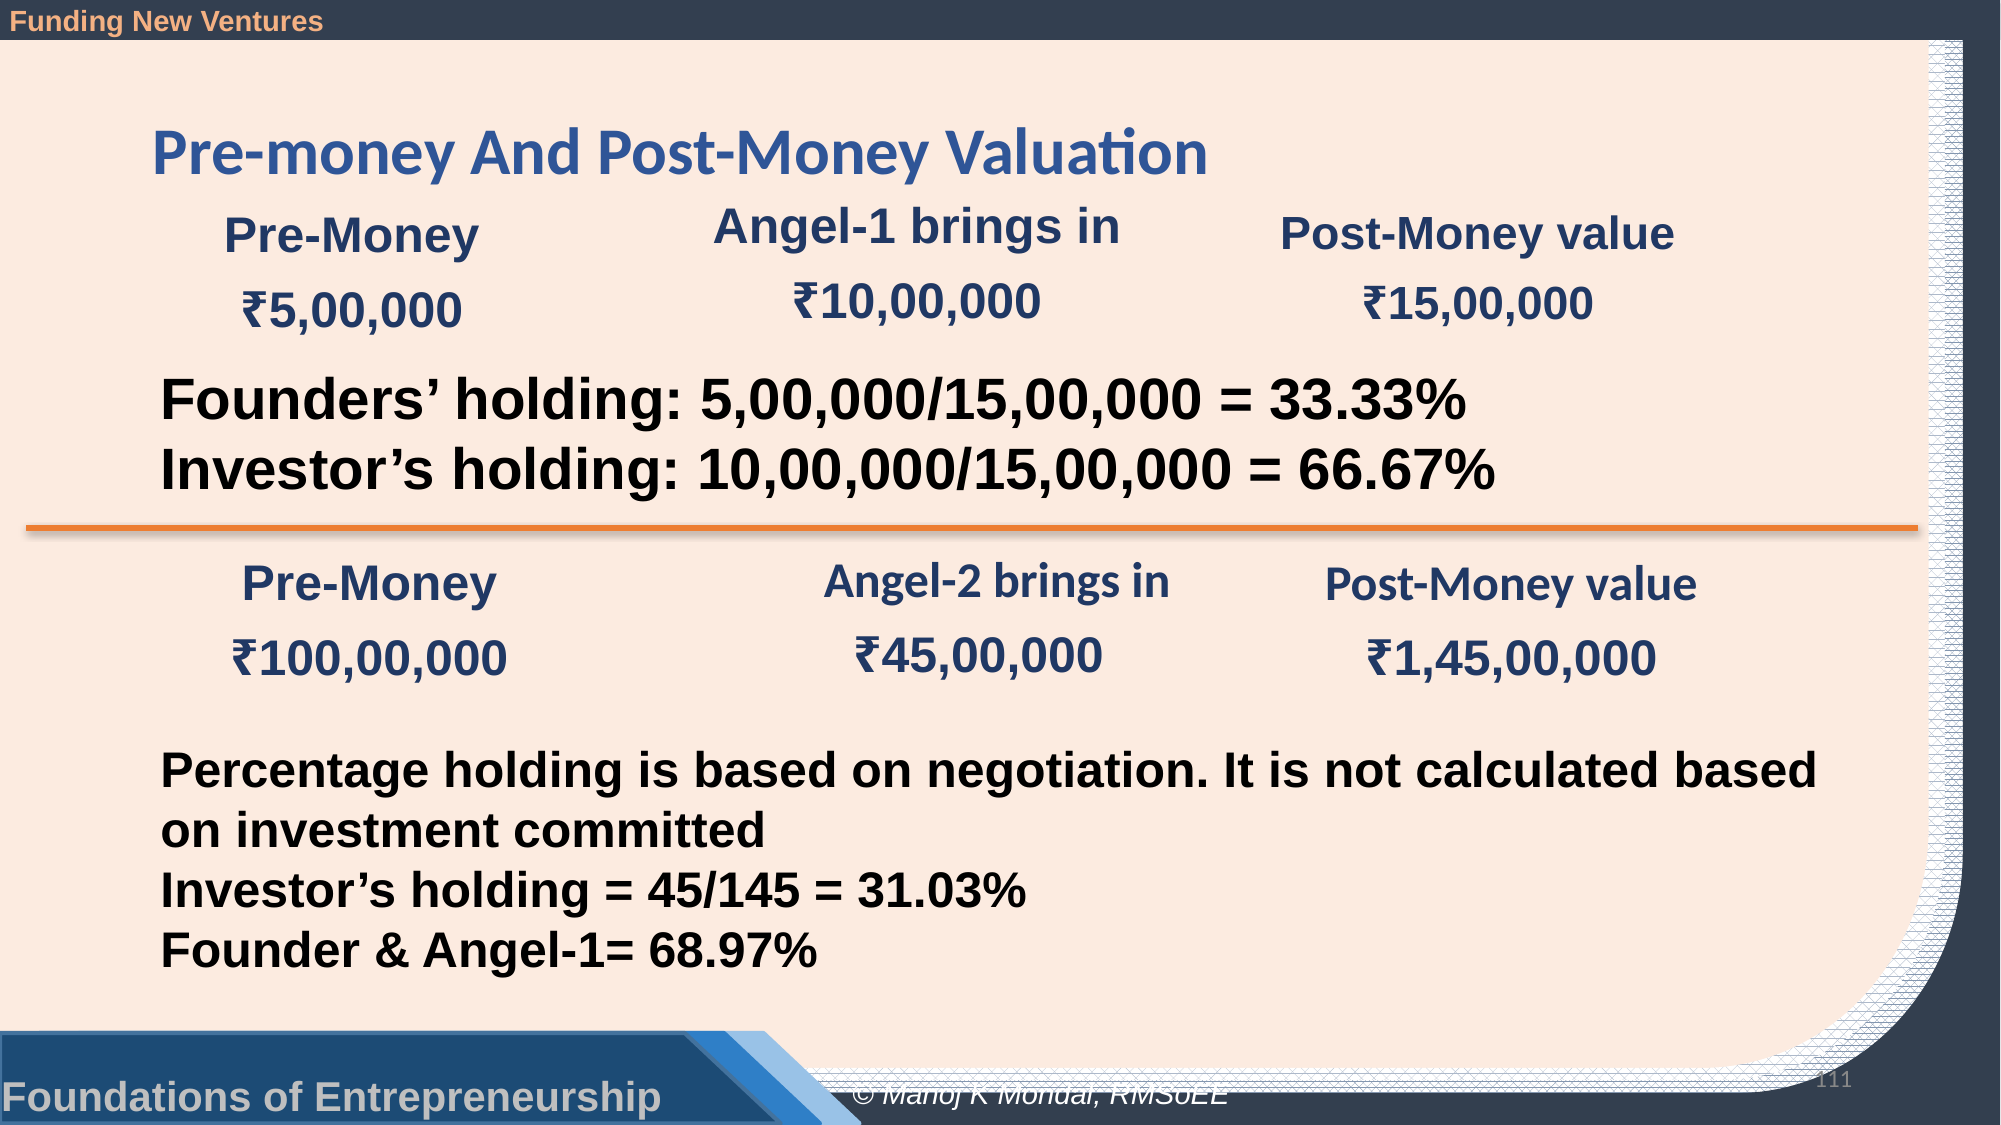

# Pre-money And Post-Money Valuation
Pre-Money
₹5,00,000
Angel-1 brings in
₹10,00,000
Post-Money value
₹15,00,000
Founders’ holding: 5,00,000/15,00,000 = 33.33%
Investor’s holding: 10,00,000/15,00,000 = 66.67%
Angel-2 brings in
₹45,00,000
Pre-Money
₹100,00,000
Post-Money value
₹1,45,00,000
Percentage holding is based on negotiation. It is not calculated based on investment committed
Investor’s holding = 45/145 = 31.03%
Founder & Angel-1= 68.97%
111